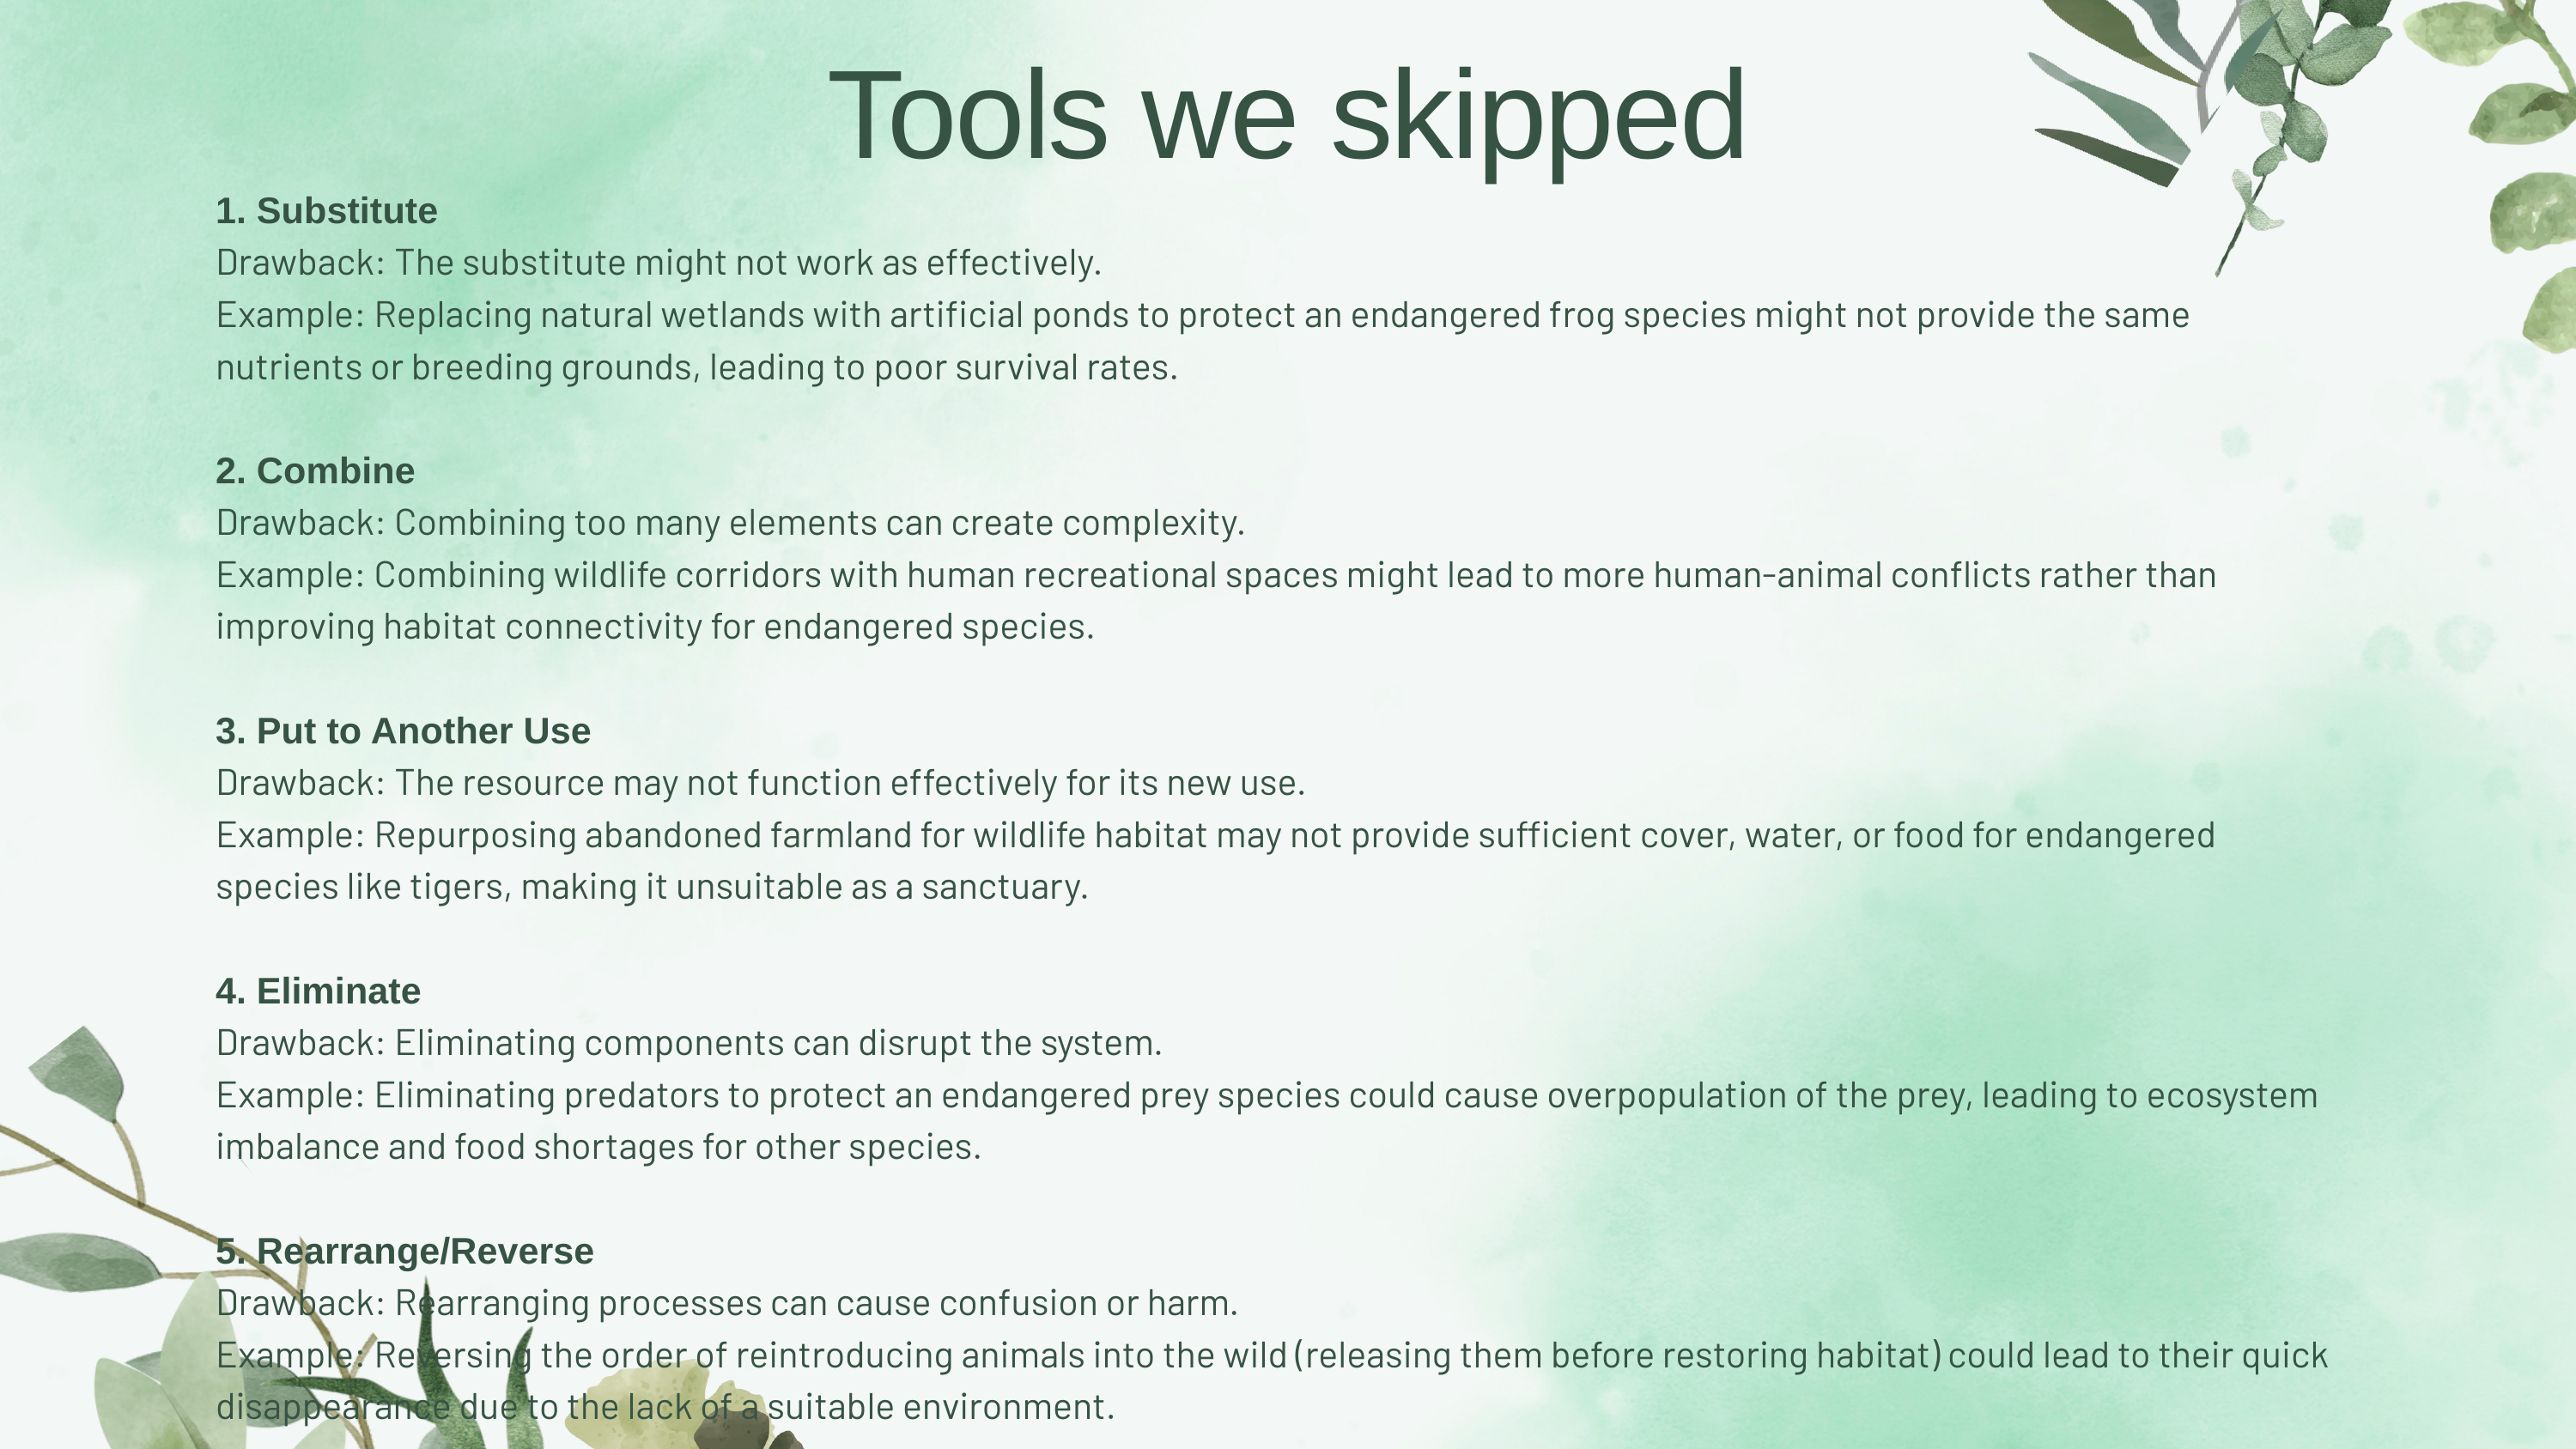

Tools we skipped
1. Substitute
Drawback: The substitute might not work as effectively.
Example: Replacing natural wetlands with artificial ponds to protect an endangered frog species might not provide the same nutrients or breeding grounds, leading to poor survival rates.

2. Combine
Drawback: Combining too many elements can create complexity.
Example: Combining wildlife corridors with human recreational spaces might lead to more human-animal conflicts rather than improving habitat connectivity for endangered species.

3. Put to Another Use
Drawback: The resource may not function effectively for its new use.
Example: Repurposing abandoned farmland for wildlife habitat may not provide sufficient cover, water, or food for endangered species like tigers, making it unsuitable as a sanctuary.

4. Eliminate
Drawback: Eliminating components can disrupt the system.
Example: Eliminating predators to protect an endangered prey species could cause overpopulation of the prey, leading to ecosystem imbalance and food shortages for other species.

5. Rearrange/Reverse
Drawback: Rearranging processes can cause confusion or harm.
Example: Reversing the order of reintroducing animals into the wild (releasing them before restoring habitat) could lead to their quick disappearance due to the lack of a suitable environment.